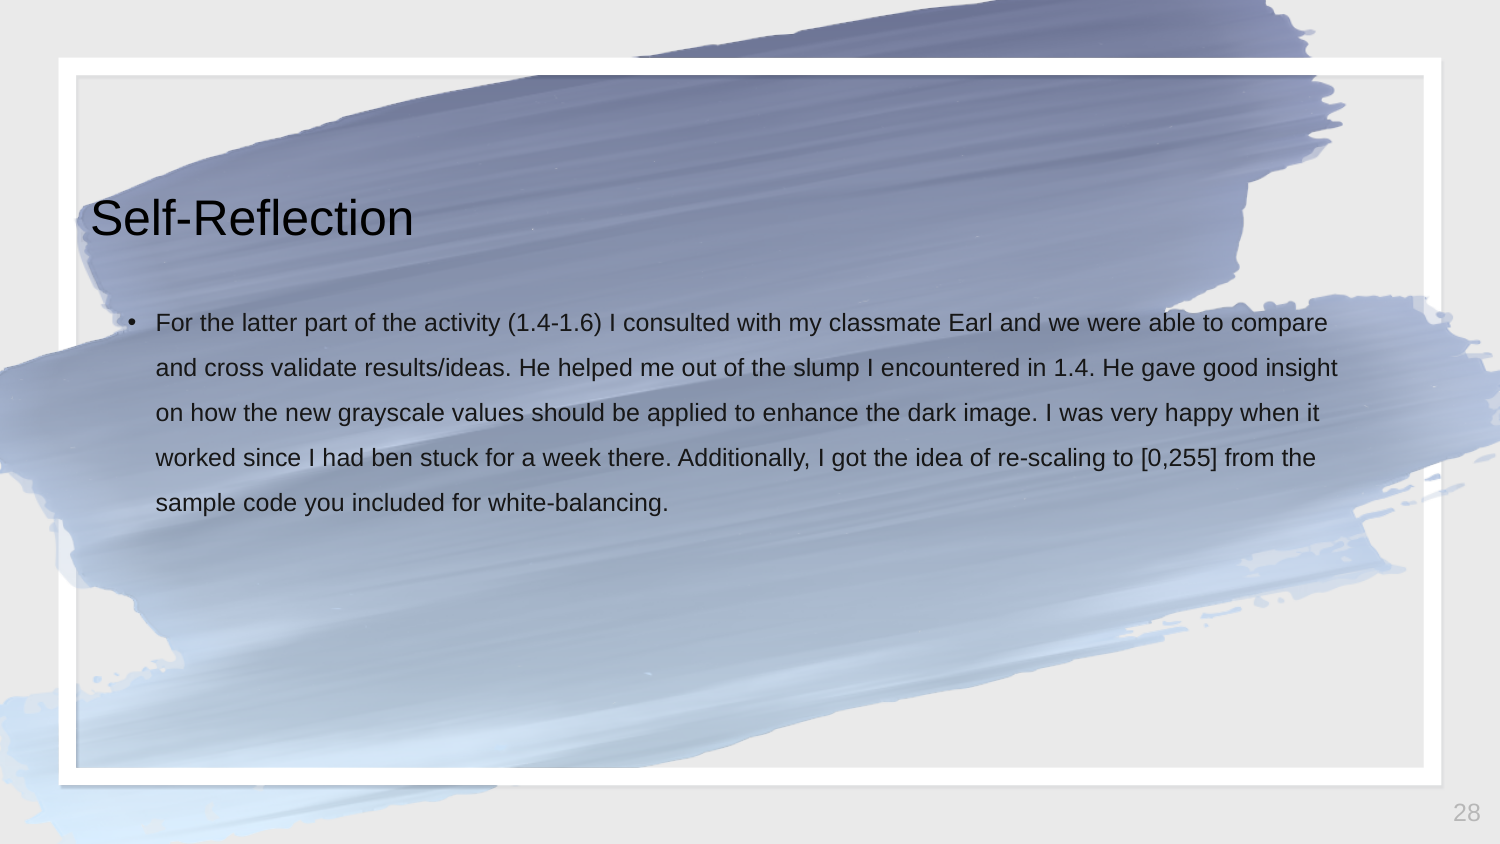

For the latter part of the activity (1.4-1.6) I consulted with my classmate Earl and we were able to compare and cross validate results/ideas. He helped me out of the slump I encountered in 1.4. He gave good insight on how the new grayscale values should be applied to enhance the dark image. I was very happy when it worked since I had ben stuck for a week there. Additionally, I got the idea of re-scaling to [0,255] from the sample code you included for white-balancing.
Self-Reflection
28